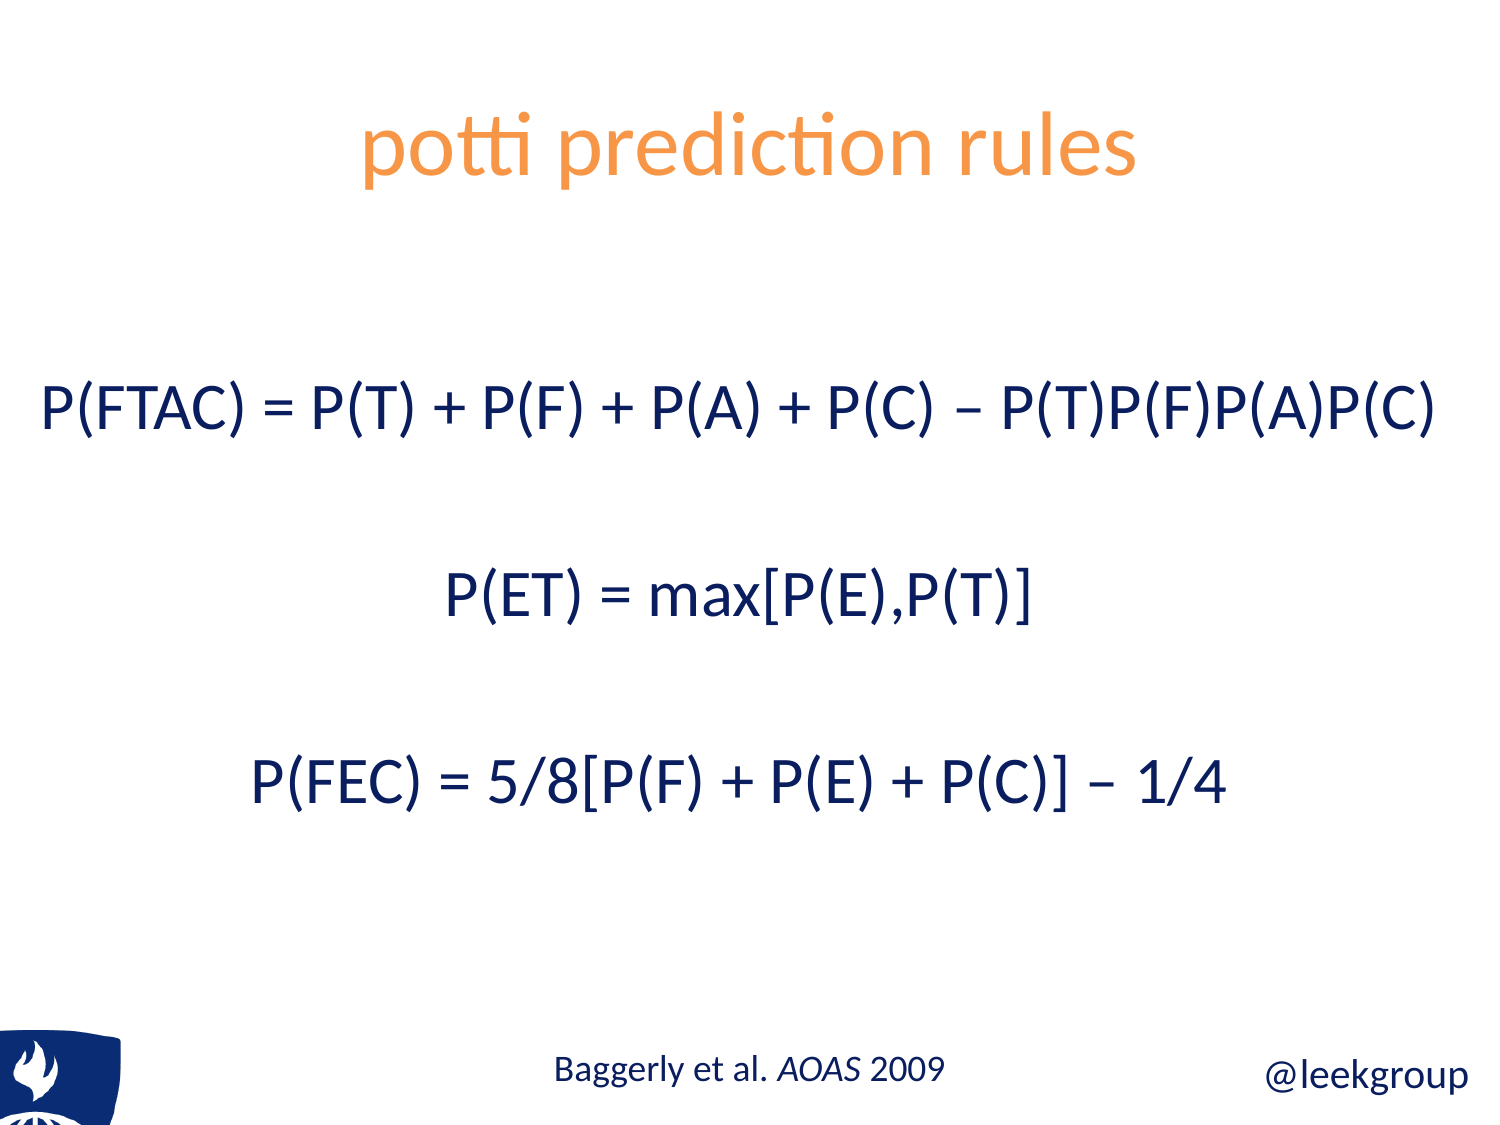

# potti prediction rules

P(FTAC) = P(T) + P(F) + P(A) + P(C) – P(T)P(F)P(A)P(C)

P(ET) = max[P(E),P(T)]

P(FEC) = 5/8[P(F) + P(E) + P(C)] – 1/4

Baggerly et al. AOAS 2009